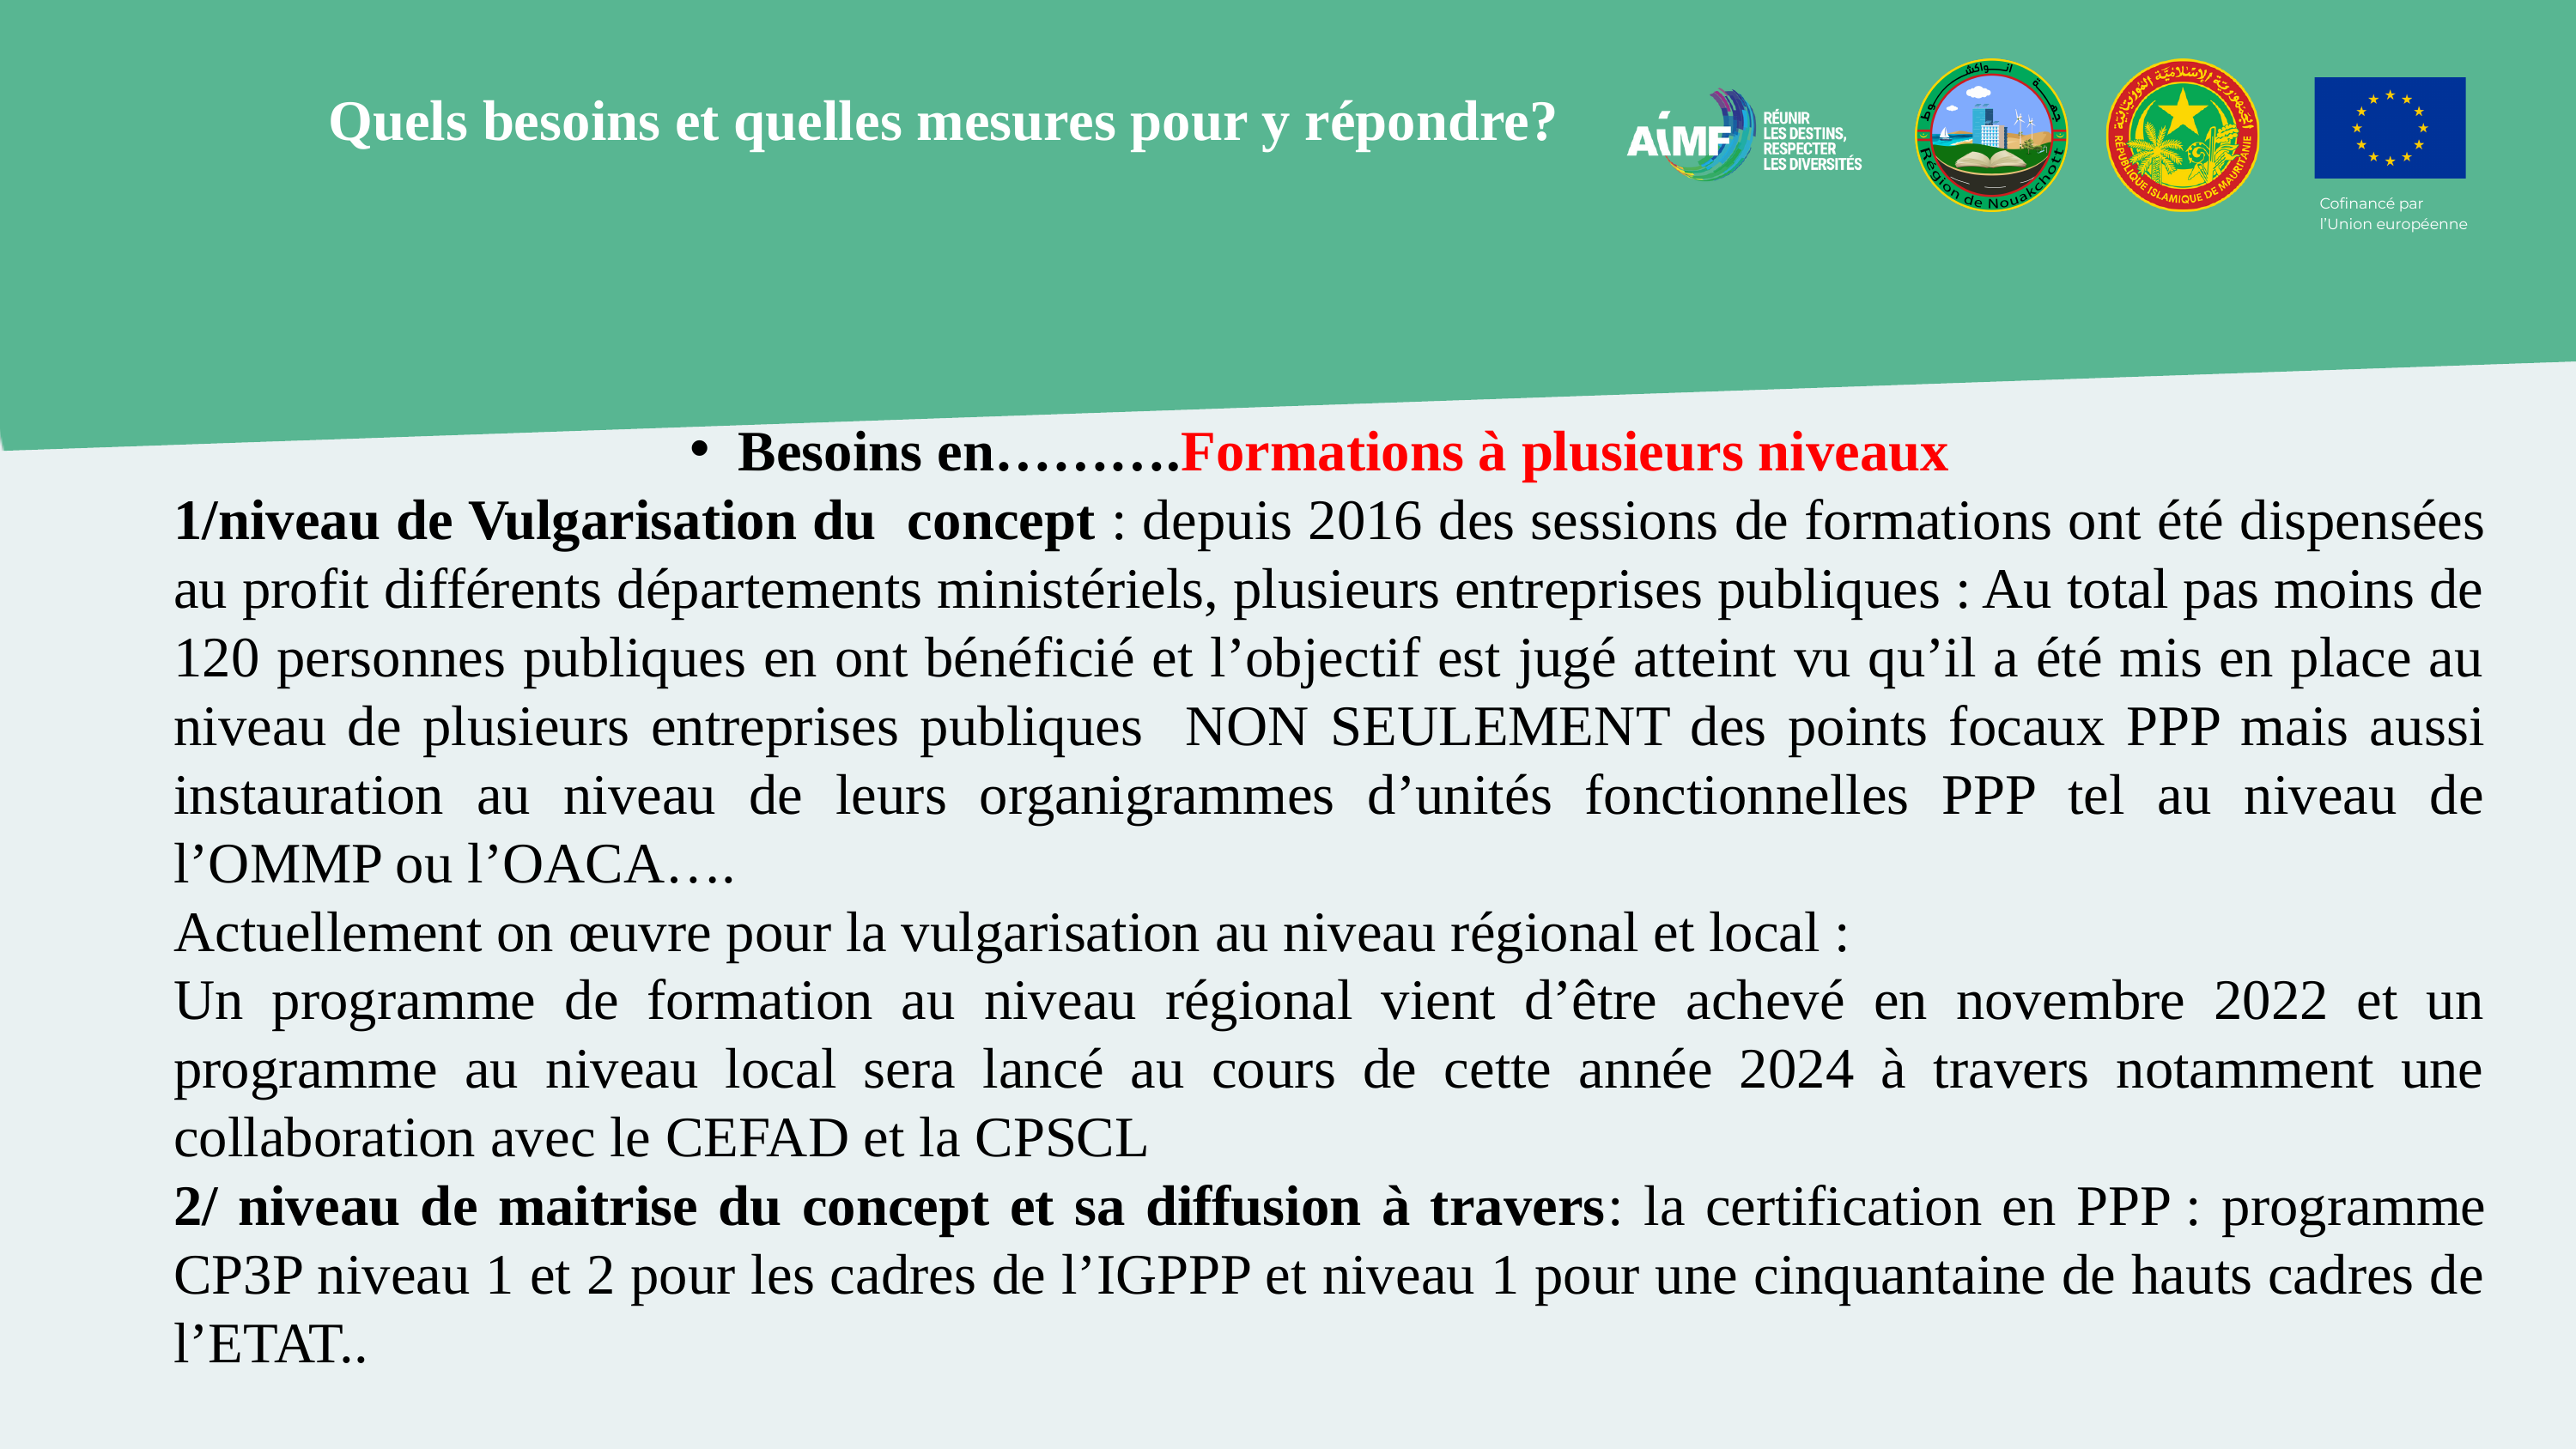

Cofinancé par l’Union européenne
Quels besoins et quelles mesures pour y répondre?
Besoins en……….Formations à plusieurs niveaux
1/niveau de Vulgarisation du  concept : depuis 2016 des sessions de formations ont été dispensées au profit différents départements ministériels, plusieurs entreprises publiques : Au total pas moins de 120 personnes publiques en ont bénéficié et l’objectif est jugé atteint vu qu’il a été mis en place au niveau de plusieurs entreprises publiques  NON SEULEMENT des points focaux PPP mais aussi instauration au niveau de leurs organigrammes d’unités fonctionnelles PPP tel au niveau de l’OMMP ou l’OACA….
Actuellement on œuvre pour la vulgarisation au niveau régional et local :
Un programme de formation au niveau régional vient d’être achevé en novembre 2022 et un programme au niveau local sera lancé au cours de cette année 2024 à travers notamment une collaboration avec le CEFAD et la CPSCL
2/ niveau de maitrise du concept et sa diffusion à travers: la certification en PPP : programme CP3P niveau 1 et 2 pour les cadres de l’IGPPP et niveau 1 pour une cinquantaine de hauts cadres de l’ETAT..